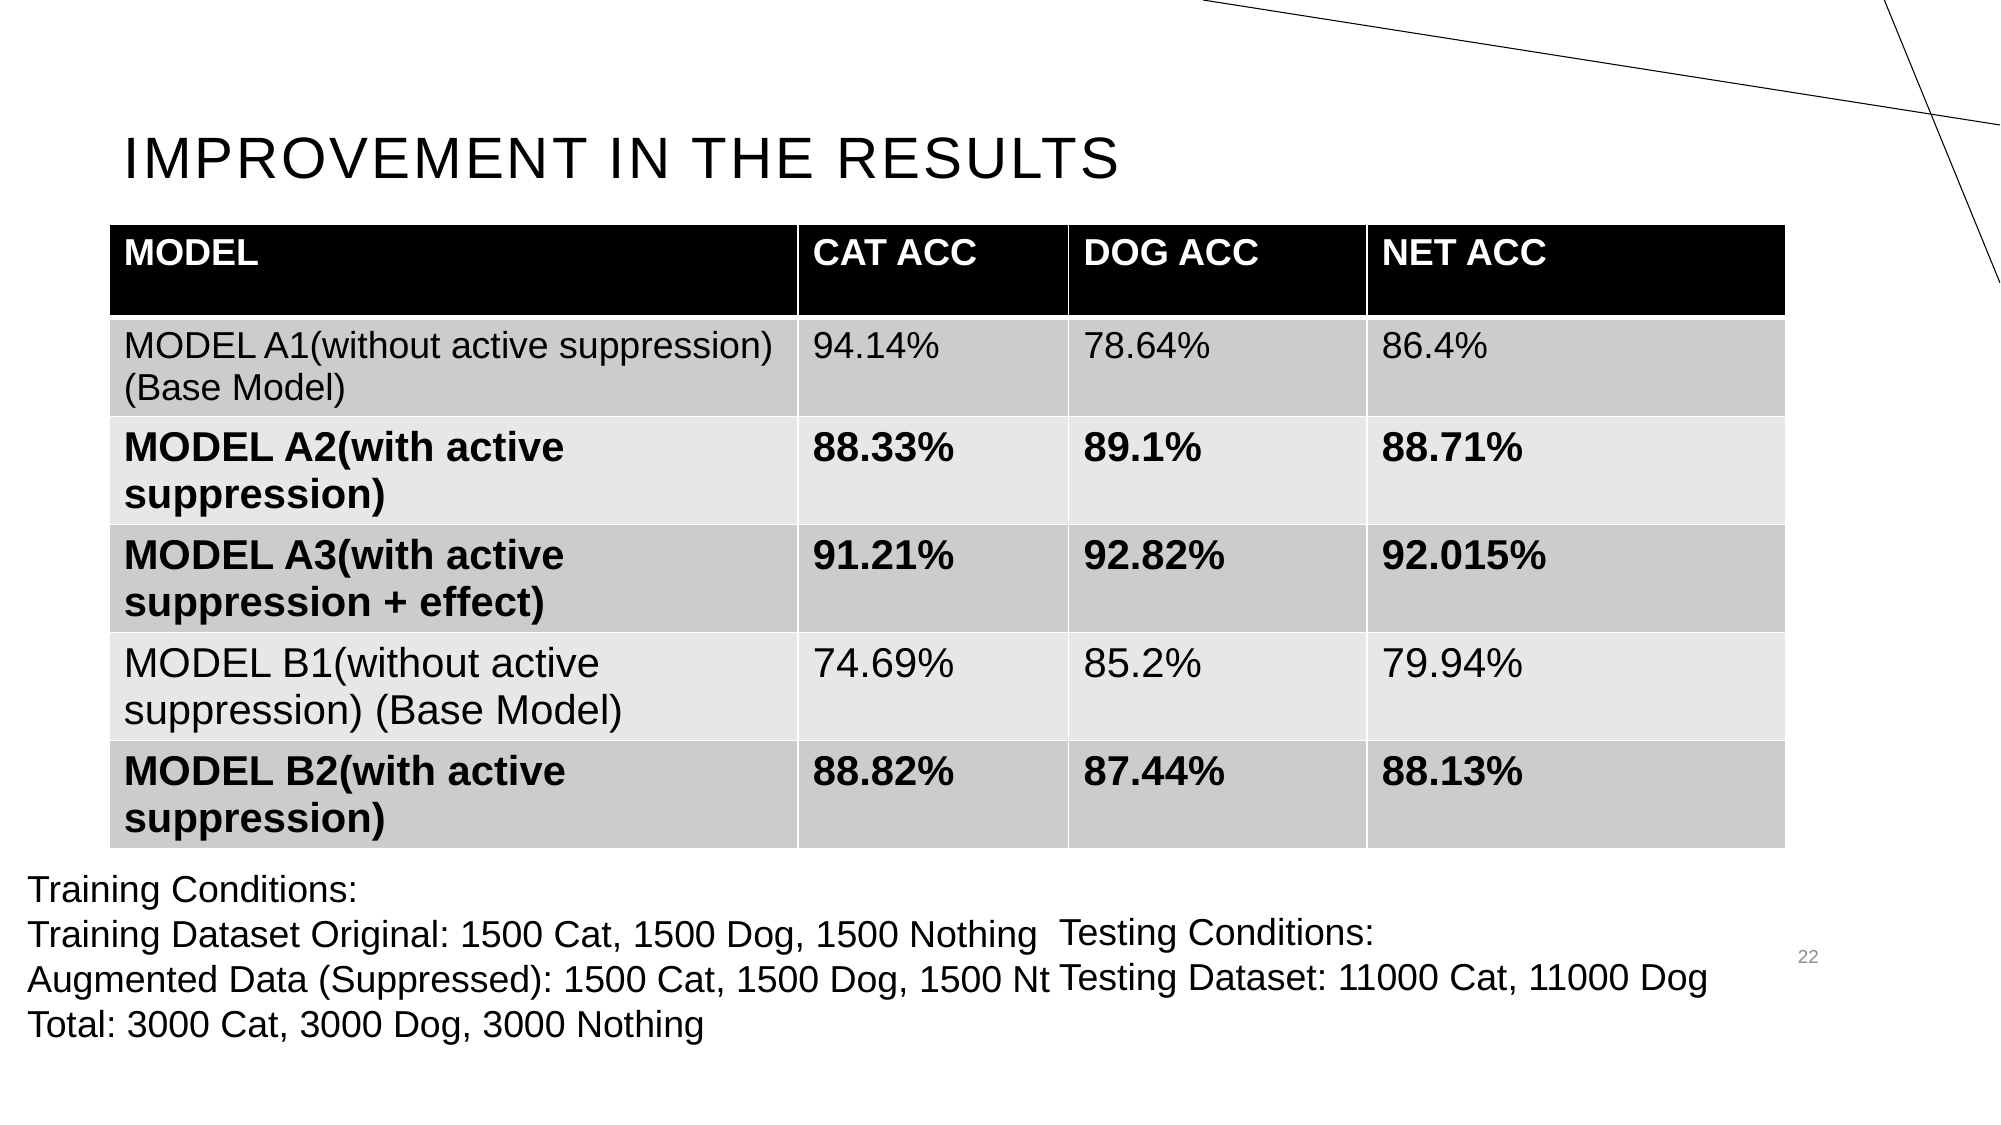

# Improvement in the results
| MODEL | CAT ACC | DOG ACC | NET ACC |
| --- | --- | --- | --- |
| MODEL A1(without active suppression) (Base Model) | 94.14% | 78.64% | 86.4% |
| MODEL A2(with active suppression) | 88.33% | 89.1% | 88.71% |
| MODEL A3(with active suppression + effect) | 91.21% | 92.82% | 92.015% |
| MODEL B1(without active suppression) (Base Model) | 74.69% | 85.2% | 79.94% |
| MODEL B2(with active suppression) | 88.82% | 87.44% | 88.13% |
Training Conditions:
Training Dataset Original: 1500 Cat, 1500 Dog, 1500 Nothing
Augmented Data (Suppressed): 1500 Cat, 1500 Dog, 1500 Nt
Total: 3000 Cat, 3000 Dog, 3000 Nothing
Testing Conditions:
Testing Dataset: 11000 Cat, 11000 Dog
22